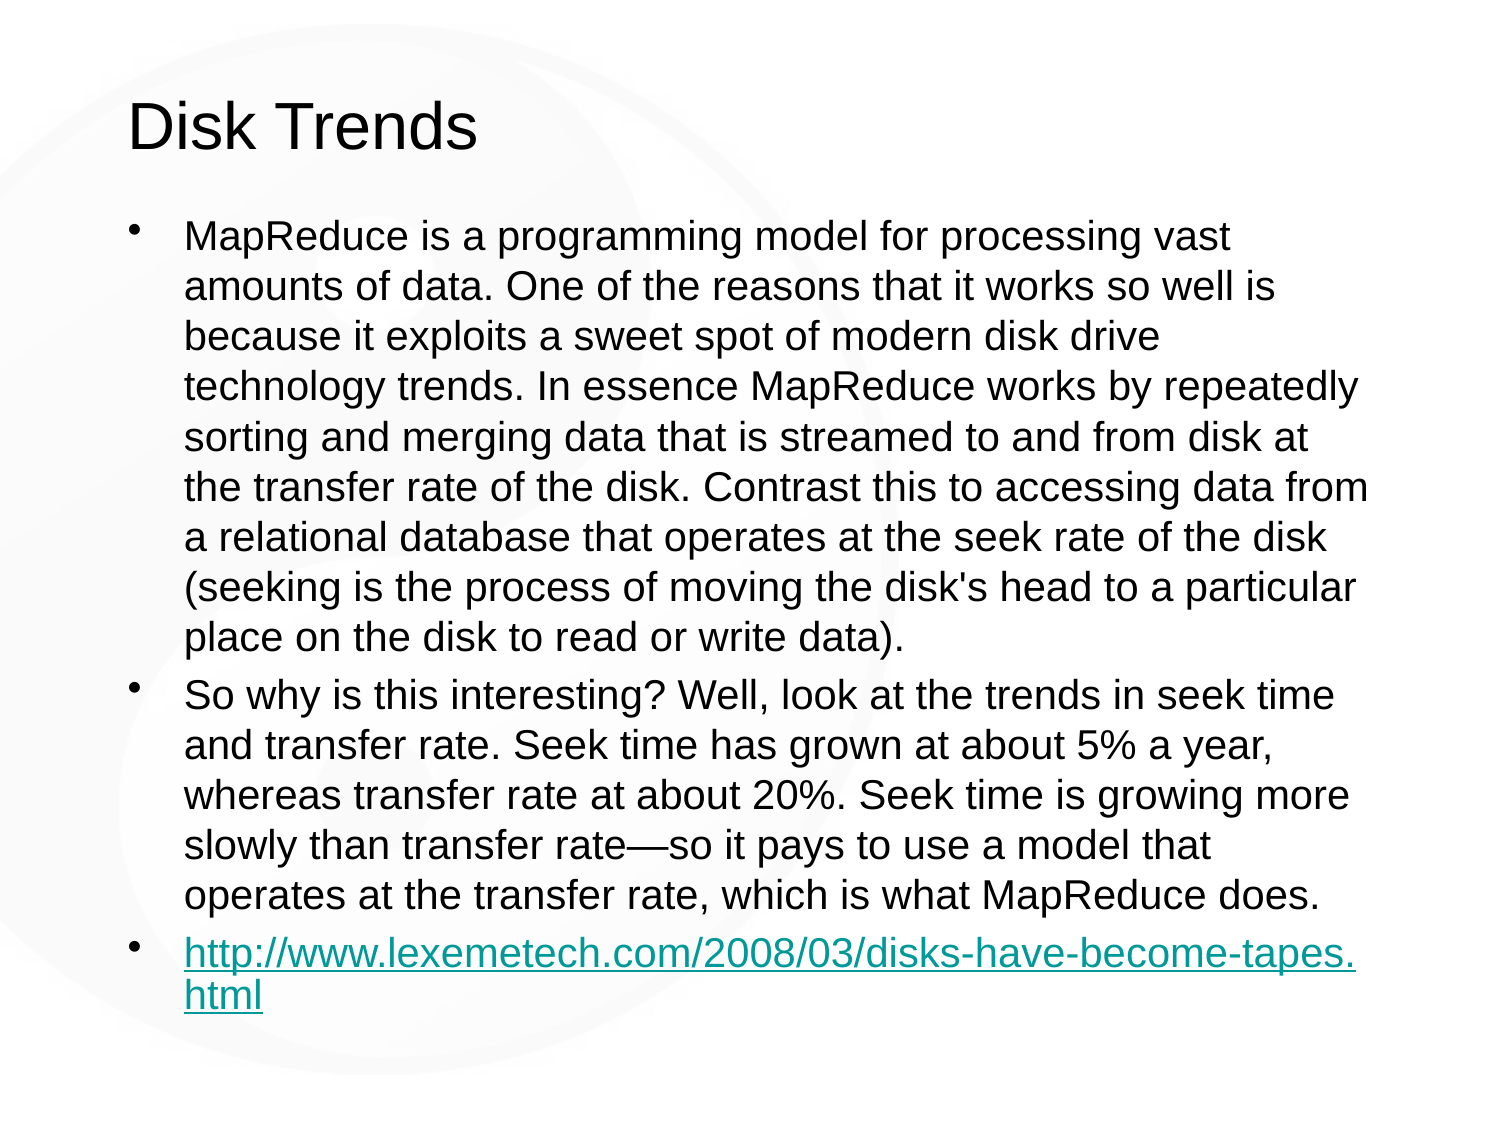

# Disk Trends
MapReduce is a programming model for processing vast amounts of data. One of the reasons that it works so well is because it exploits a sweet spot of modern disk drive technology trends. In essence MapReduce works by repeatedly sorting and merging data that is streamed to and from disk at the transfer rate of the disk. Contrast this to accessing data from a relational database that operates at the seek rate of the disk (seeking is the process of moving the disk's head to a particular place on the disk to read or write data).
So why is this interesting? Well, look at the trends in seek time and transfer rate. Seek time has grown at about 5% a year, whereas transfer rate at about 20%. Seek time is growing more slowly than transfer rate—so it pays to use a model that operates at the transfer rate, which is what MapReduce does.
http://www.lexemetech.com/2008/03/disks-have-become-tapes.html